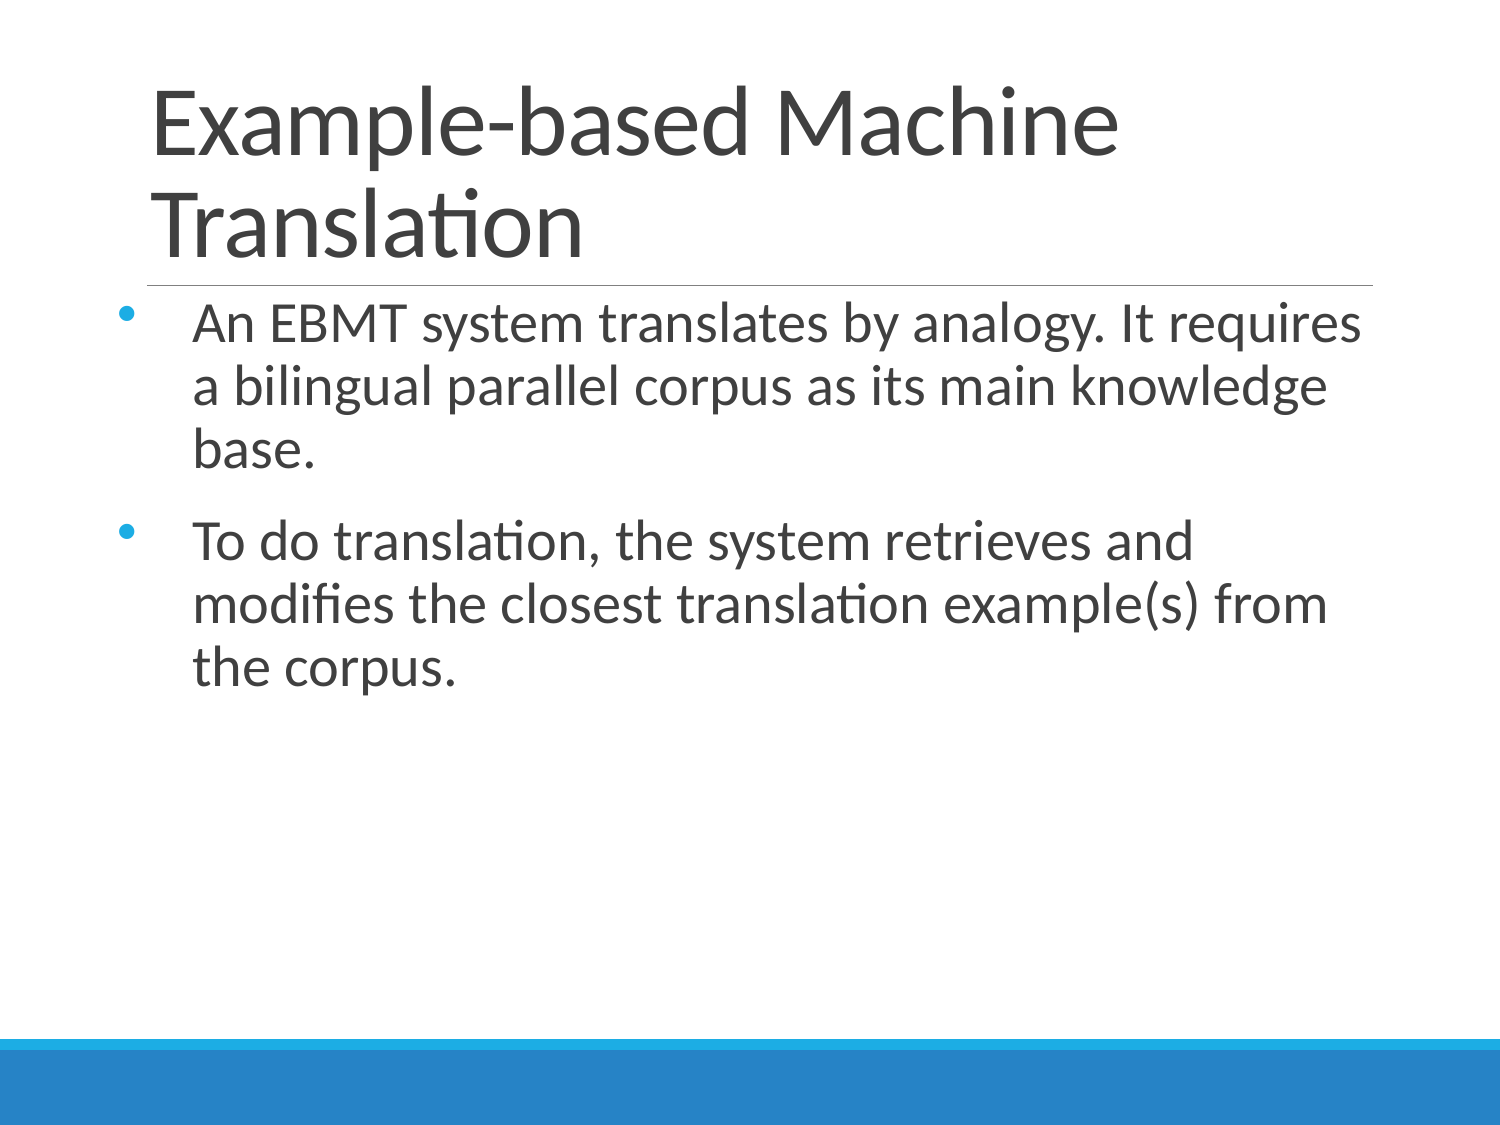

# Example-based Machine Translation
An EBMT system translates by analogy. It requires a bilingual parallel corpus as its main knowledge base.
To do translation, the system retrieves and modifies the closest translation example(s) from the corpus.